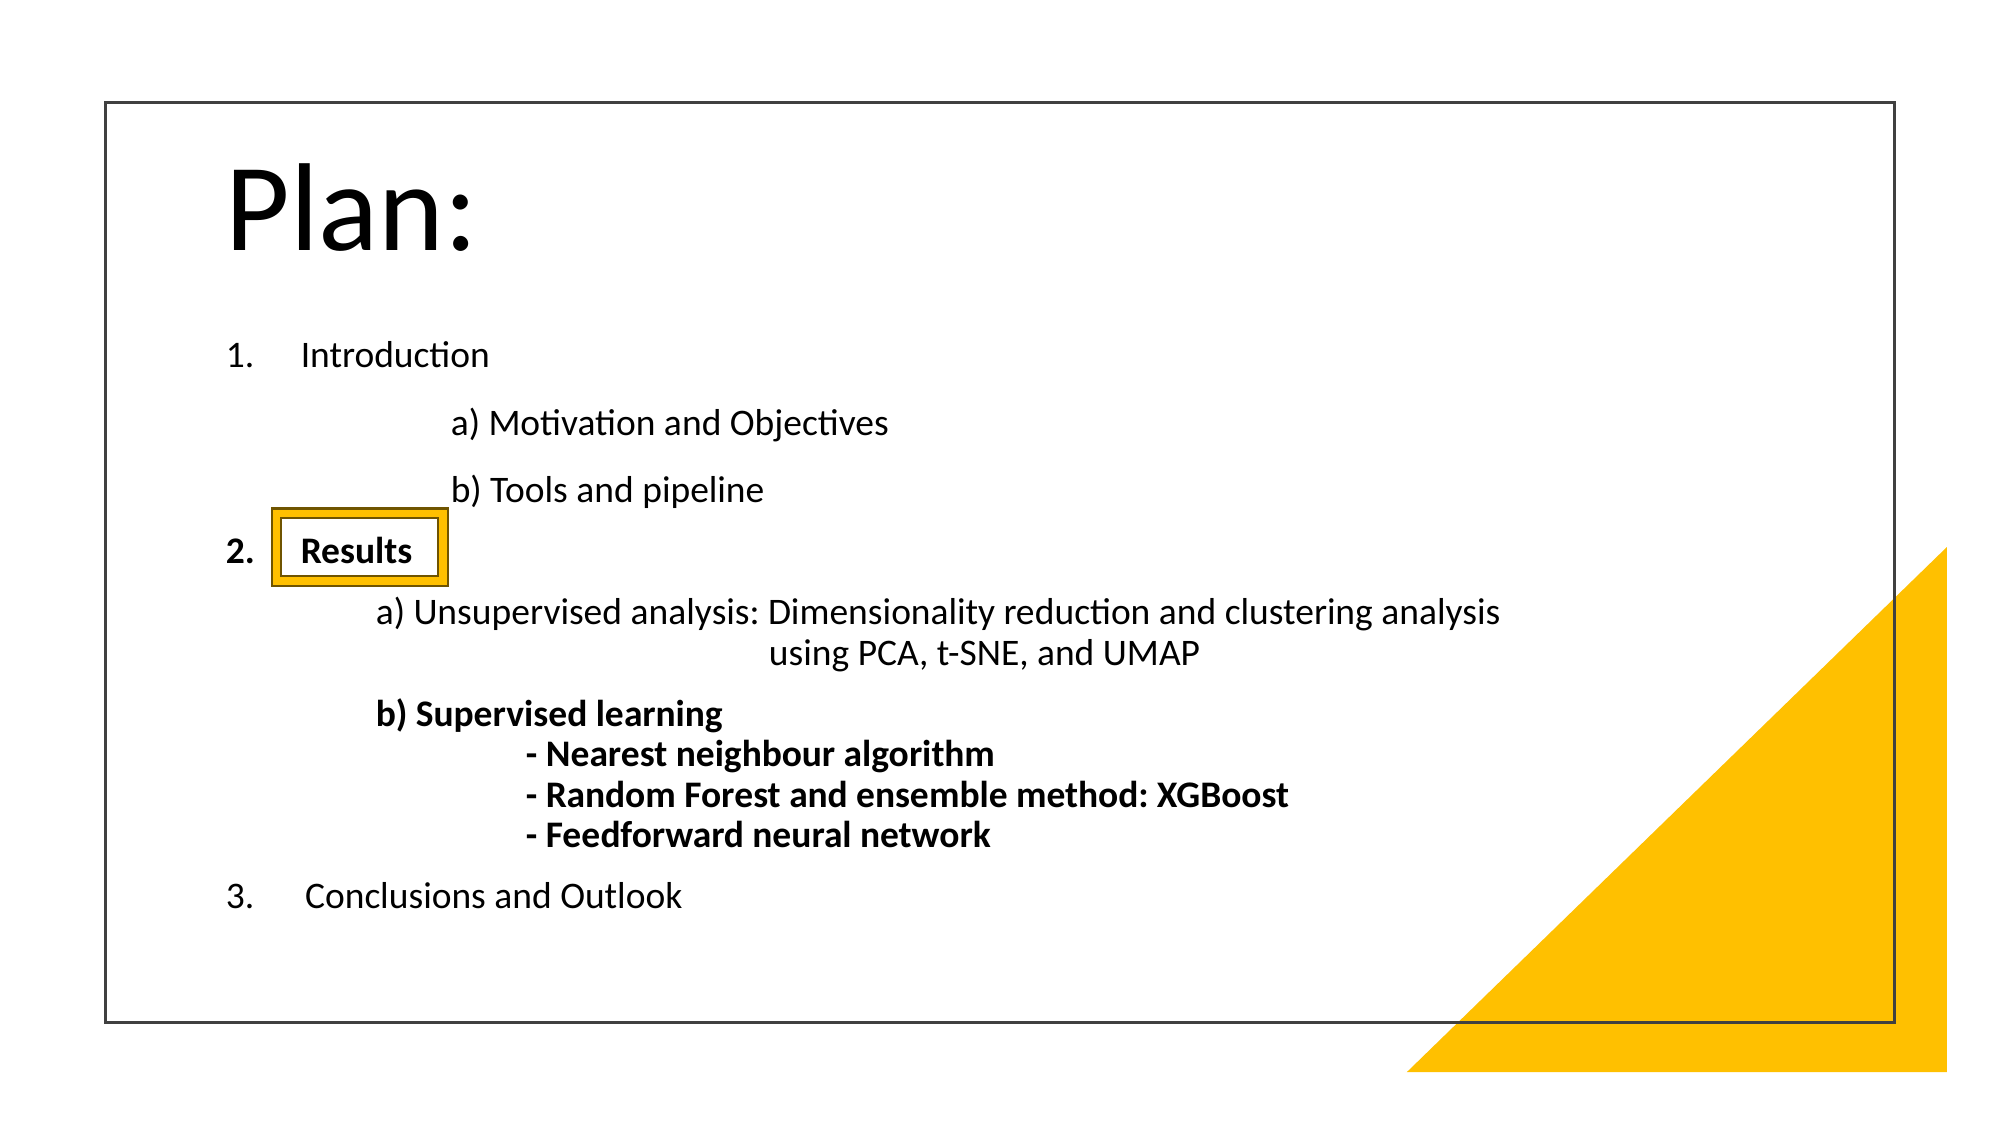

# Plan:
Introduction
	a) Motivation and Objectives
	b) Tools and pipeline
Results
	a) Unsupervised analysis: Dimensionality reduction and clustering analysis 			           using PCA, t-SNE, and UMAP
	b) Supervised learning
		- Nearest neighbour algorithm
		- Random Forest and ensemble method: XGBoost
		- Feedforward neural network
3.      Conclusions and Outlook